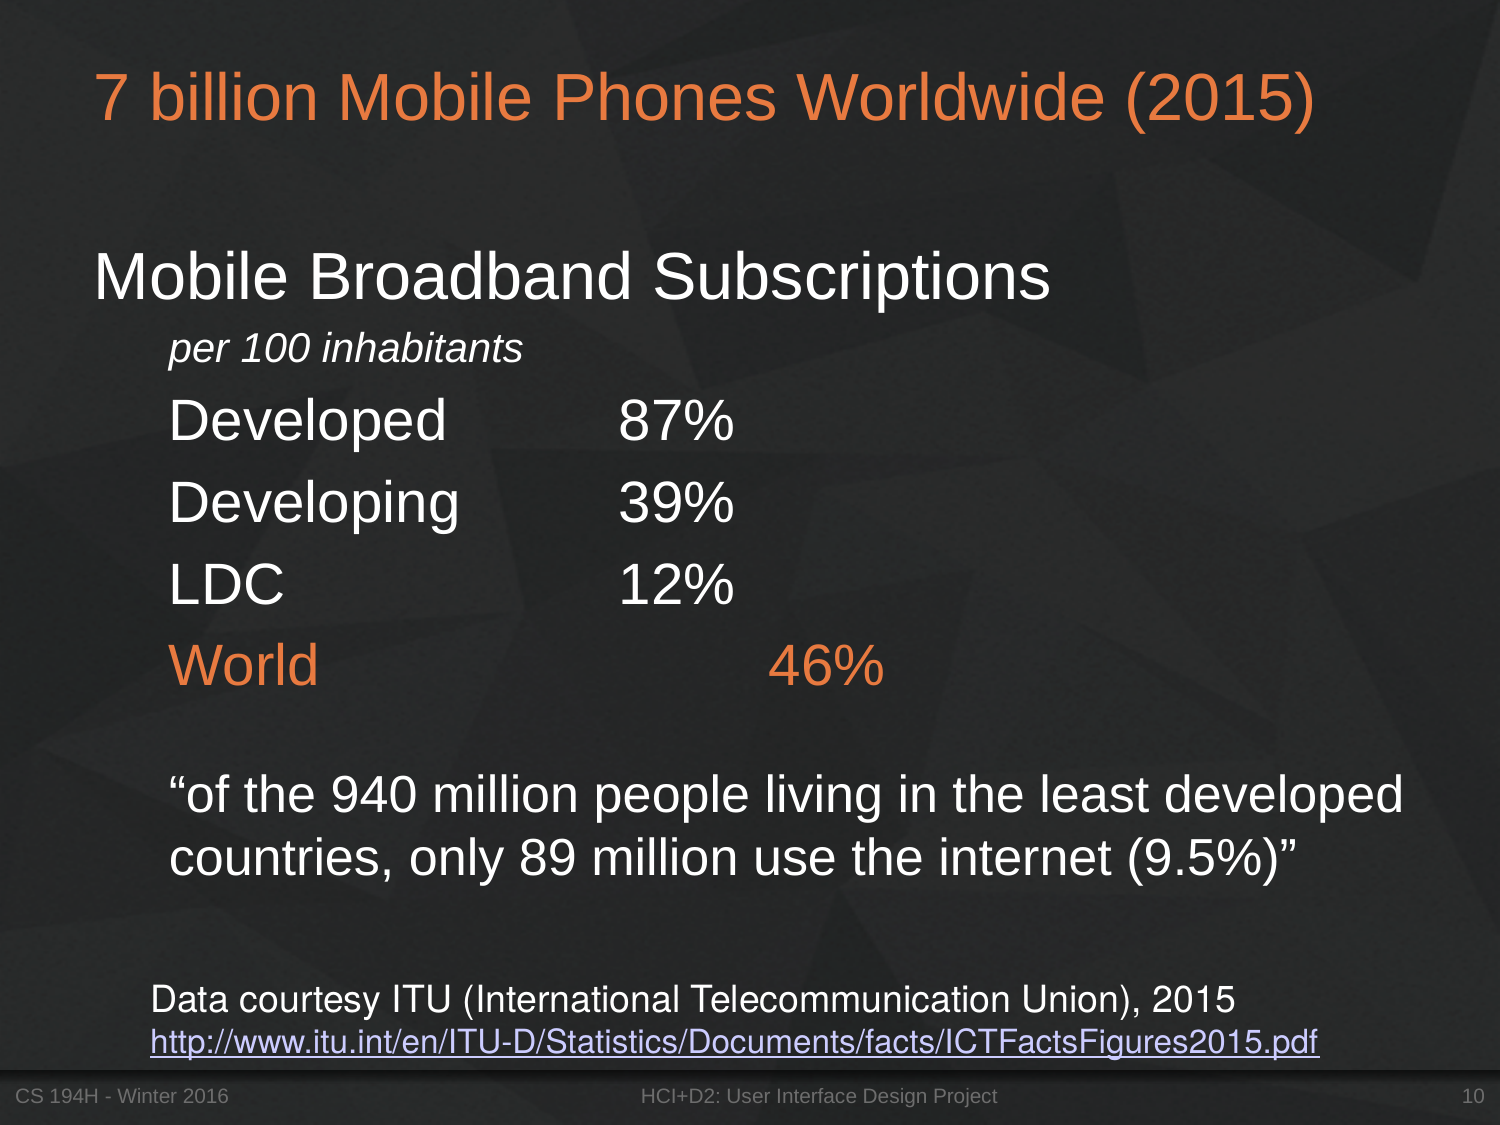

# 7 billion Mobile Phones Worldwide (2015)
Mobile Broadband Subscriptions
per 100 inhabitants
Developed 		87%
Developing		39%
LDC			12%
World			46%

“of the 940 million people living in the least developed countries, only 89 million use the internet (9.5%)”

Data courtesy ITU (International Telecommunication Union), 2015
http://www.itu.int/en/ITU-D/Statistics/Documents/facts/ICTFactsFigures2015.pdf
CS 194H - Winter 2016
HCI+D2: User Interface Design Project
10